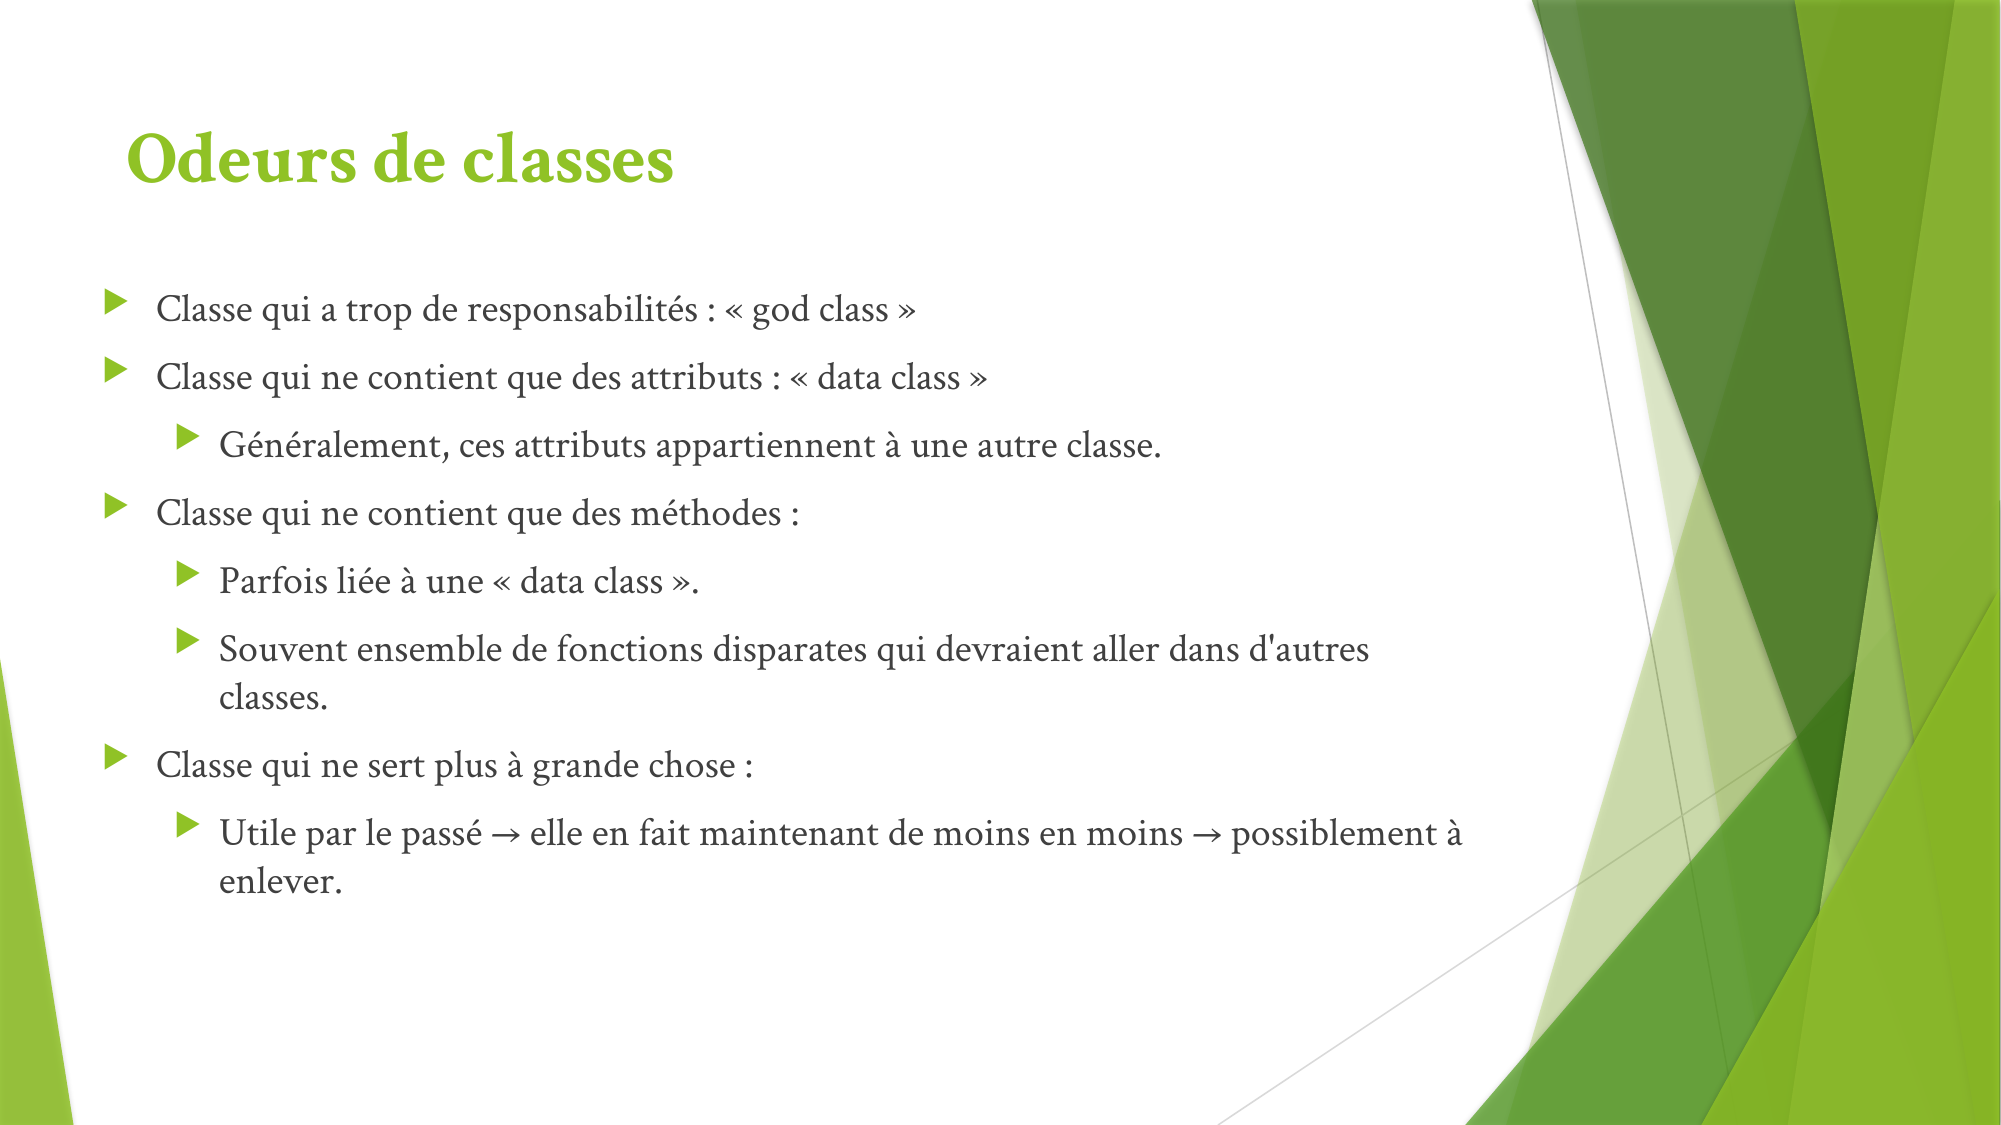

# Odeurs de classes
Classe qui a trop de responsabilités : « god class »
Classe qui ne contient que des attributs : « data class »
Généralement, ces attributs appartiennent à une autre classe.
Classe qui ne contient que des méthodes :
Parfois liée à une « data class ».
Souvent ensemble de fonctions disparates qui devraient aller dans d'autres classes.
Classe qui ne sert plus à grande chose :
Utile par le passé → elle en fait maintenant de moins en moins → possiblement à enlever.